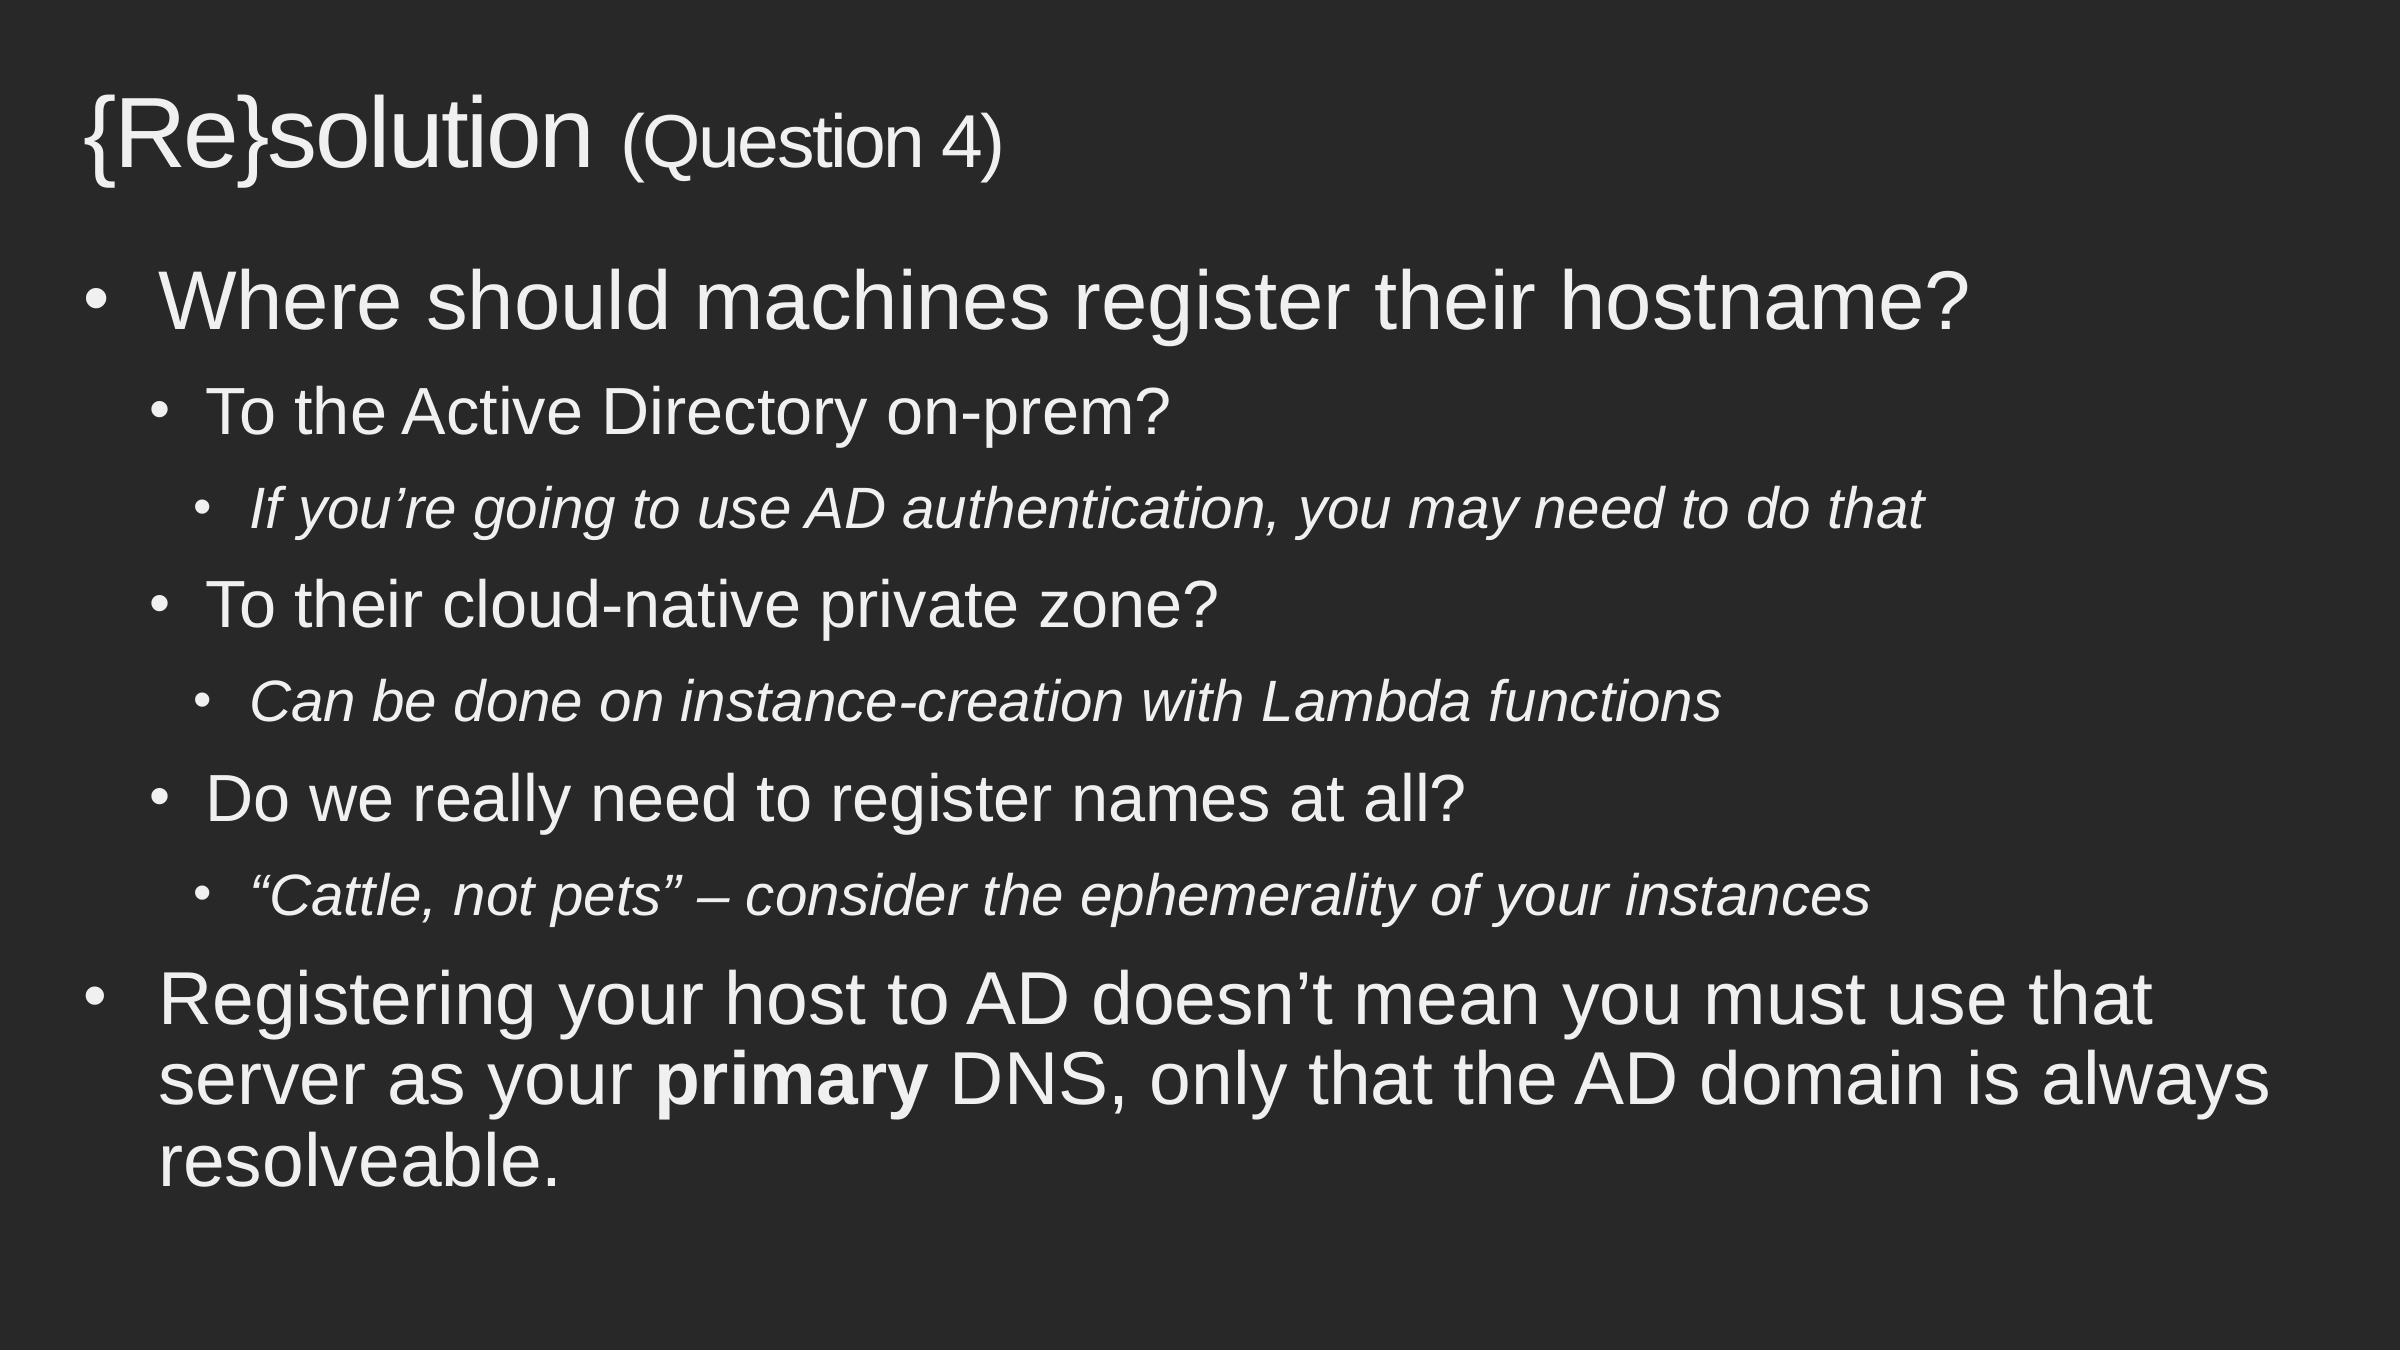

# {Re}solution (Question 4)
Where should machines register their hostname?
To the Active Directory on-prem?
If you’re going to use AD authentication, you may need to do that
To their cloud-native private zone?
Can be done on instance-creation with Lambda functions
Do we really need to register names at all?
“Cattle, not pets” – consider the ephemerality of your instances
Registering your host to AD doesn’t mean you must use that server as your primary DNS, only that the AD domain is always resolveable.